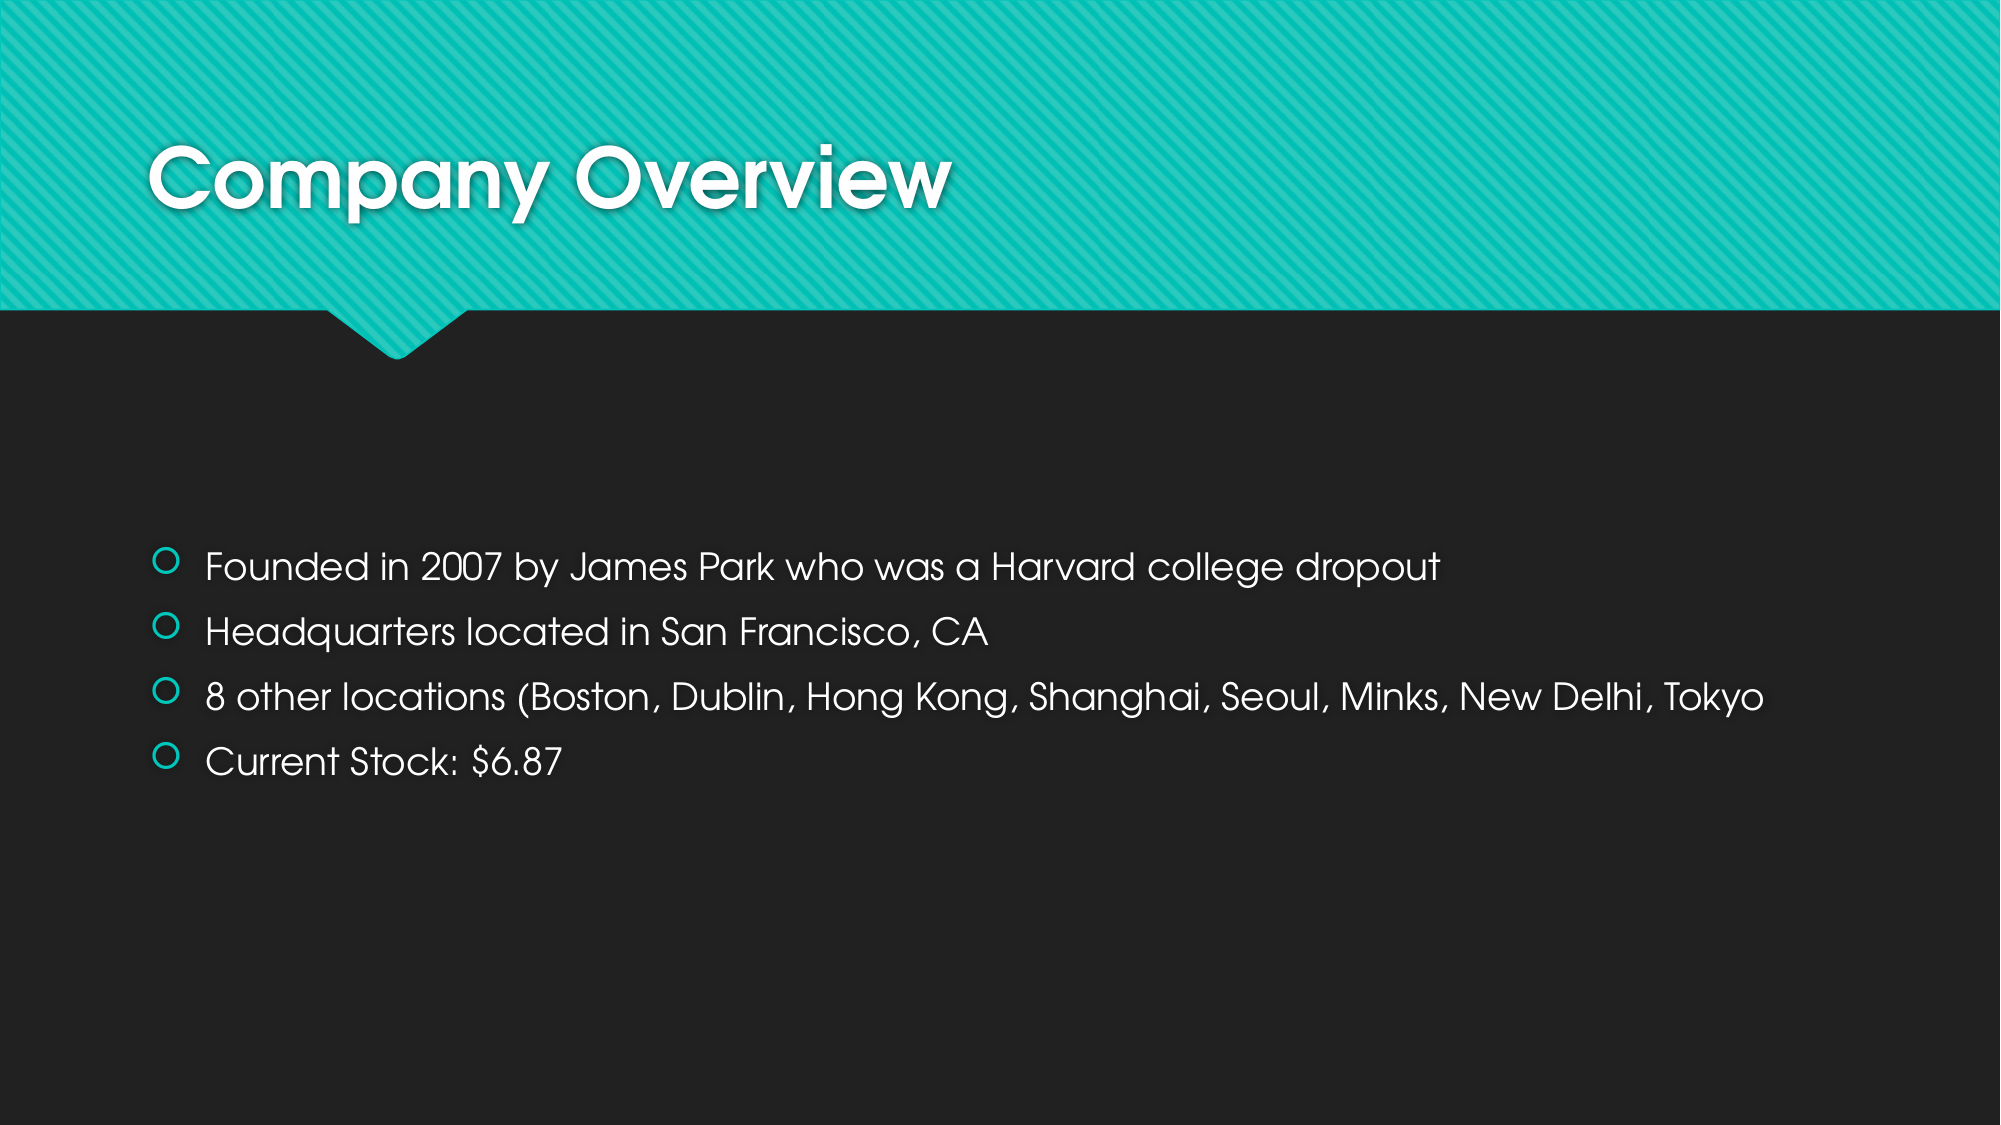

# Company Overview
Founded in 2007 by James Park who was a Harvard college dropout
Headquarters located in San Francisco, CA
8 other locations (Boston, Dublin, Hong Kong, Shanghai, Seoul, Minks, New Delhi, Tokyo
Current Stock: $6.87